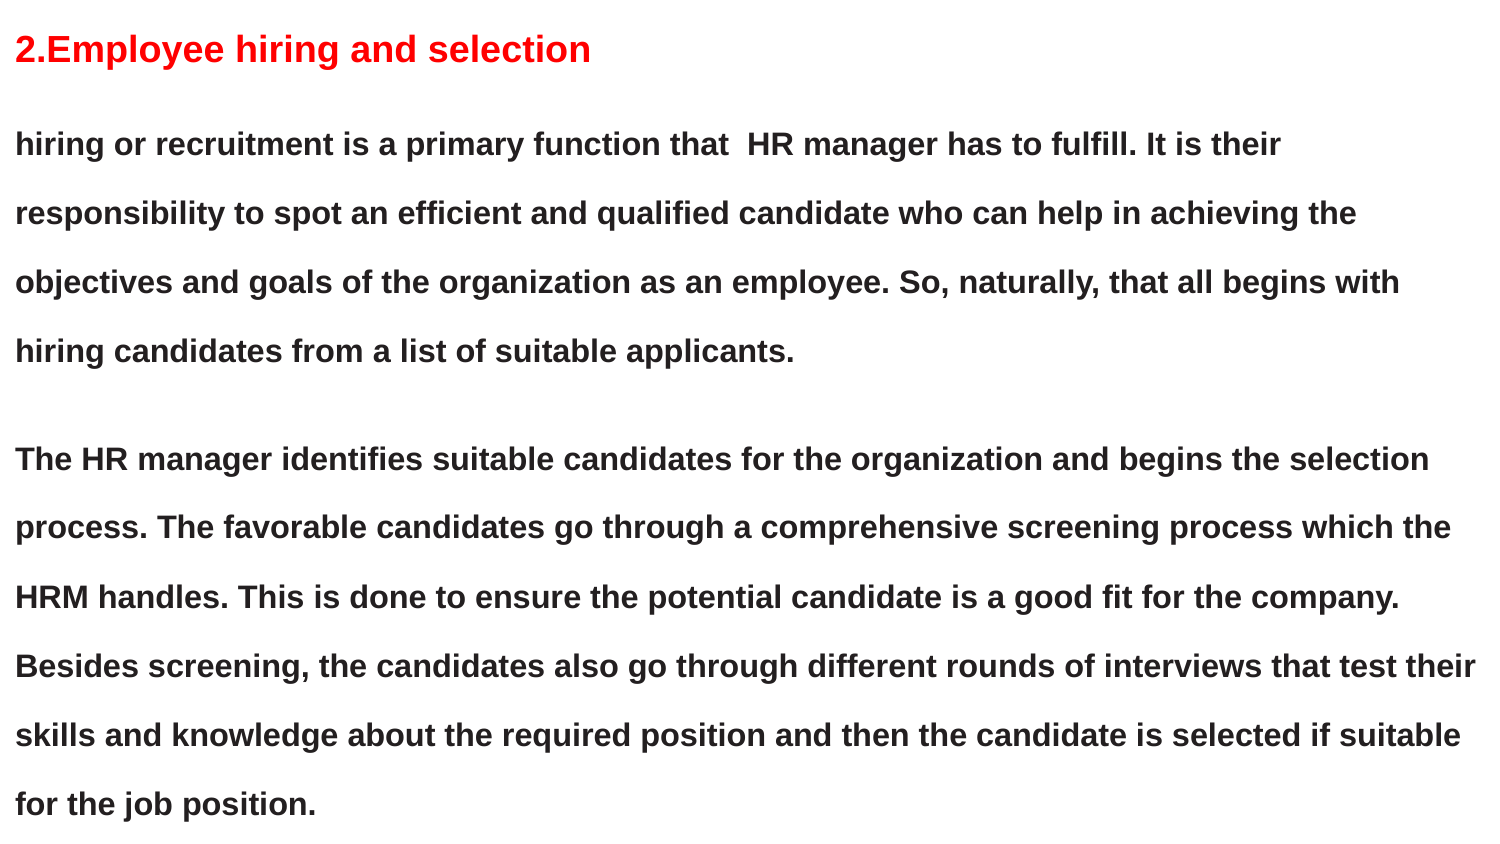

2.Employee hiring and selection
hiring or recruitment is a primary function that  HR manager has to fulfill. It is their responsibility to spot an efficient and qualified candidate who can help in achieving the objectives and goals of the organization as an employee. So, naturally, that all begins with hiring candidates from a list of suitable applicants.
The HR manager identifies suitable candidates for the organization and begins the selection process. The favorable candidates go through a comprehensive screening process which the HRM handles. This is done to ensure the potential candidate is a good fit for the company. Besides screening, the candidates also go through different rounds of interviews that test their skills and knowledge about the required position and then the candidate is selected if suitable for the job position.